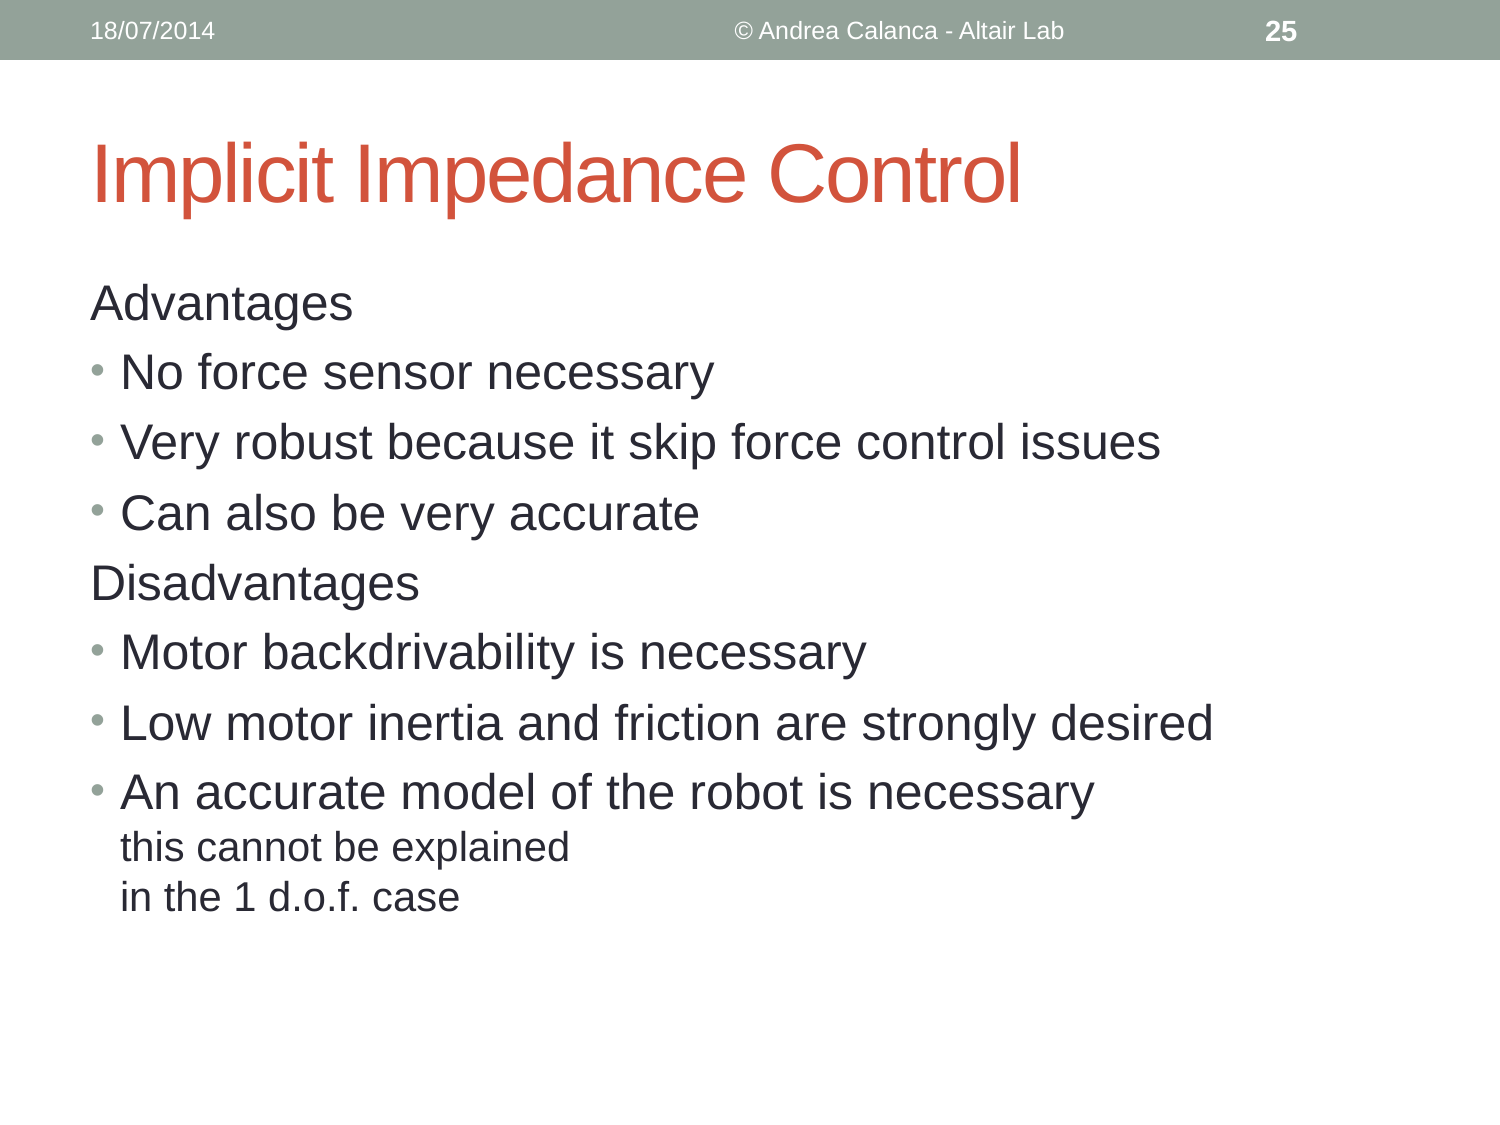

18/07/2014
© Andrea Calanca - Altair Lab
25
# Implicit Impedance Control
Advantages
No force sensor necessary
Very robust because it skip force control issues
Can also be very accurate
Disadvantages
Motor backdrivability is necessary
Low motor inertia and friction are strongly desired
An accurate model of the robot is necessary
this cannot be explained
in the 1 d.o.f. case